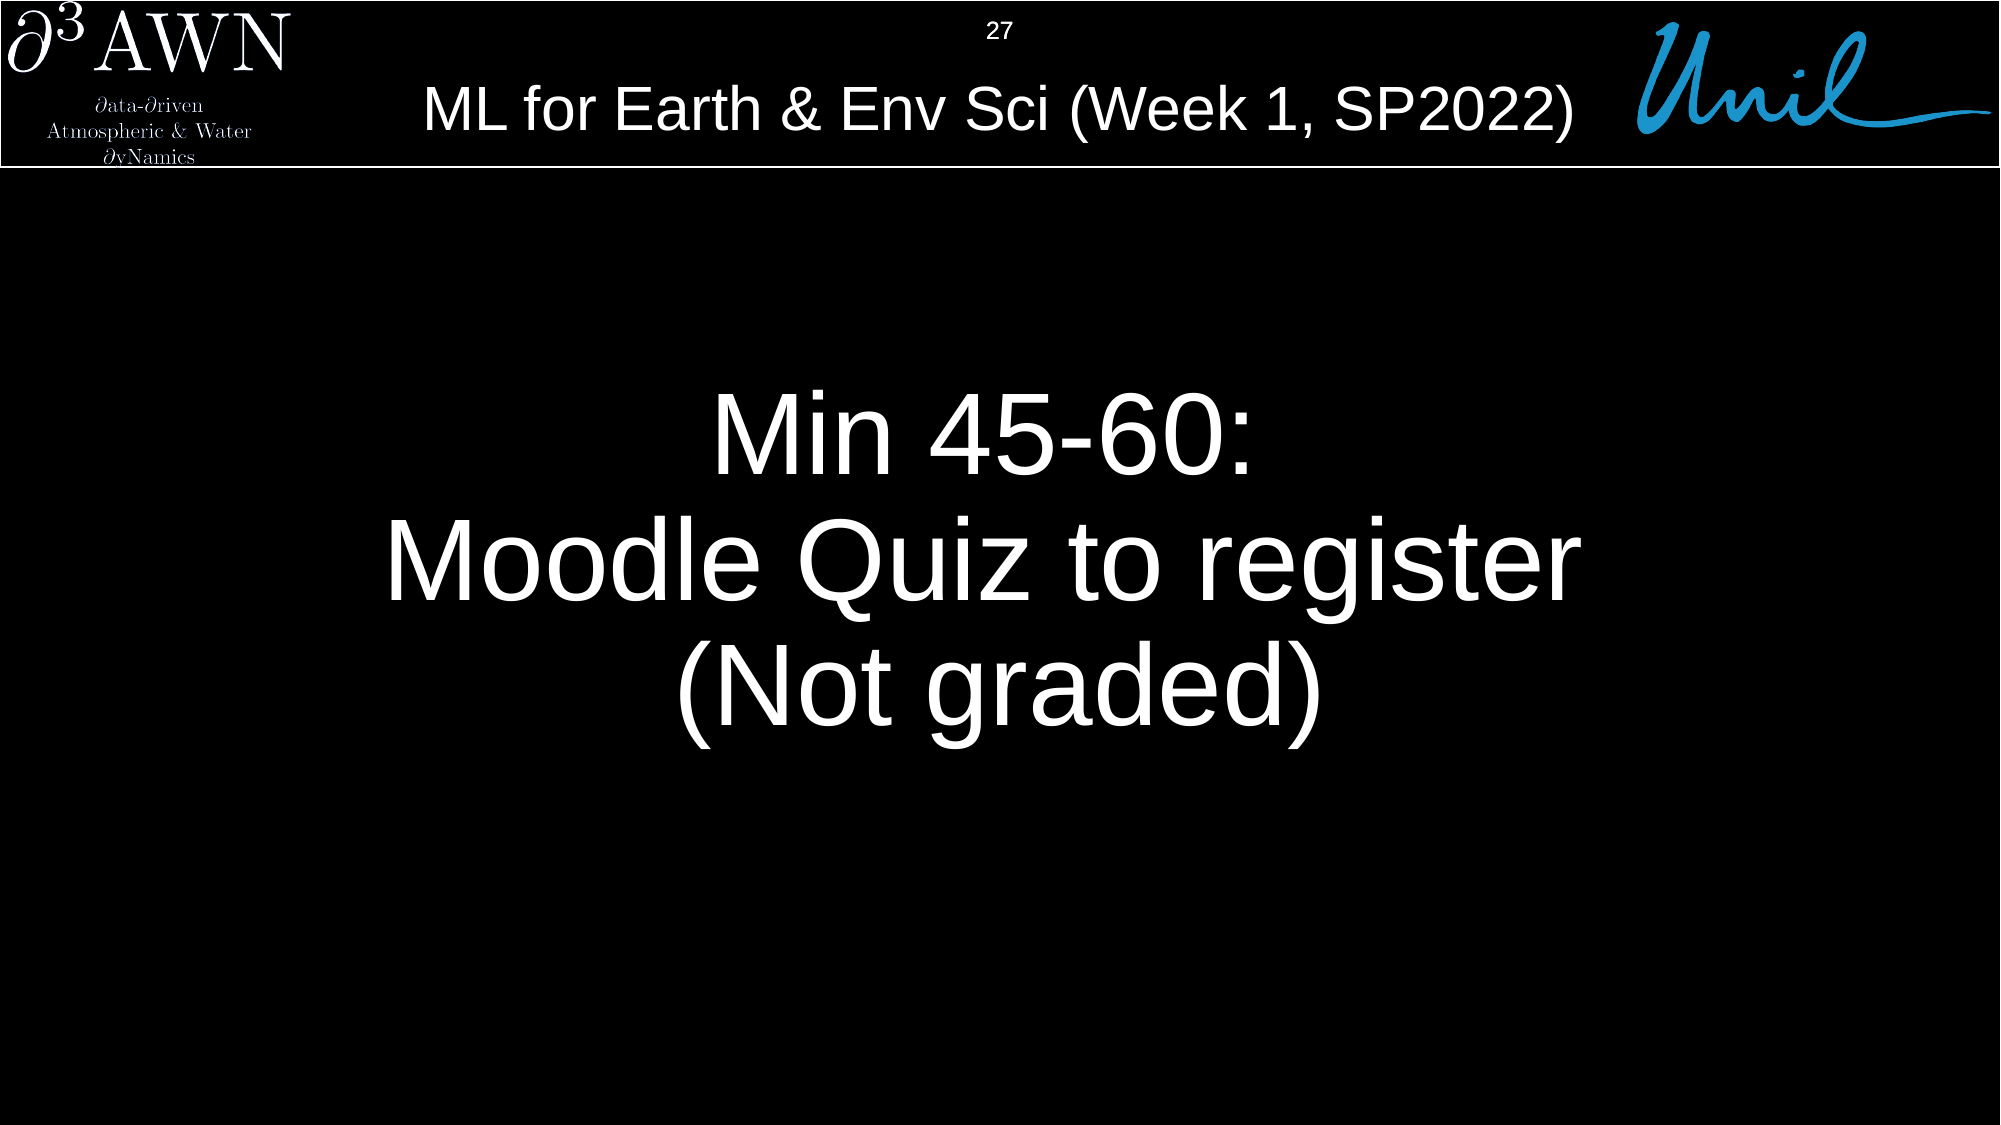

27
# Min 45-60: Moodle Quiz to register (Not graded)